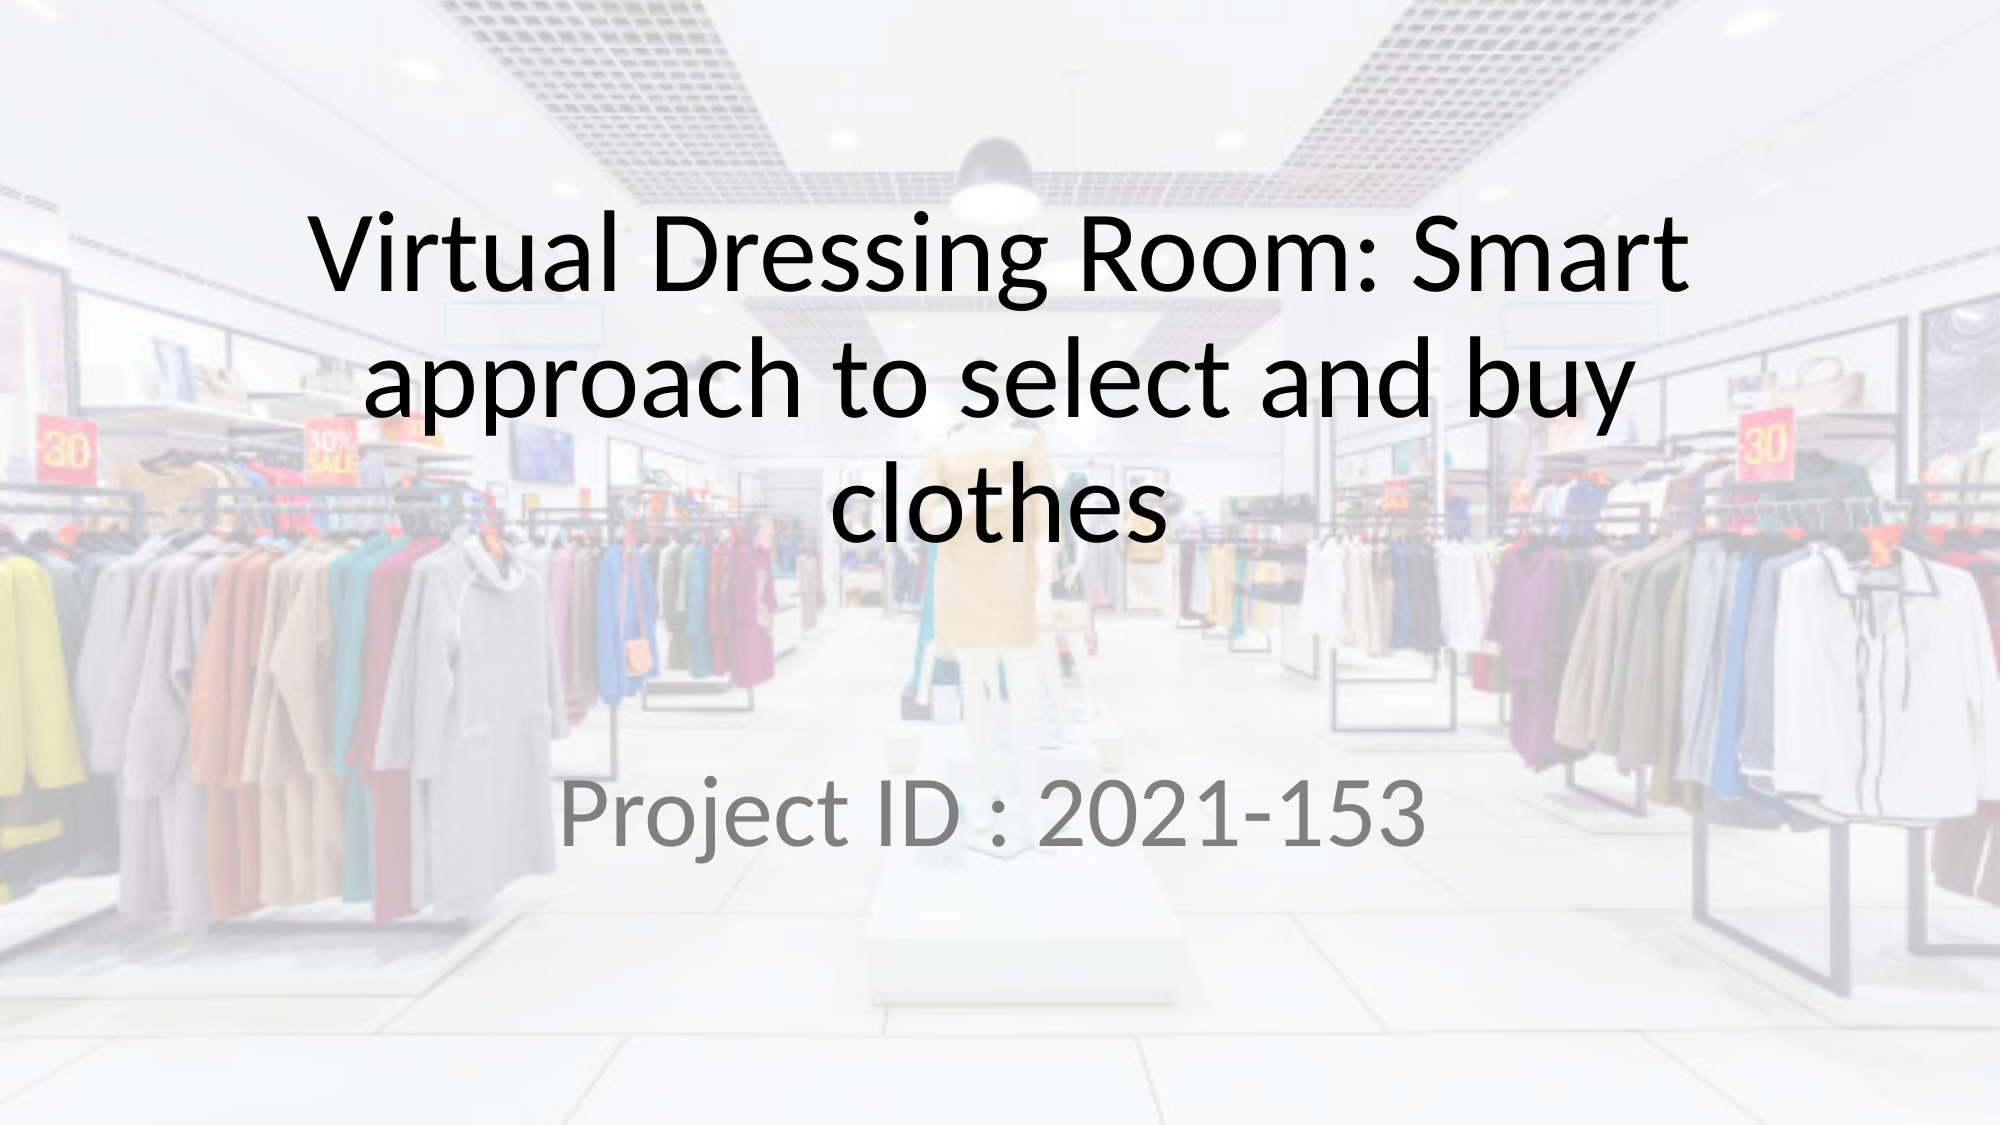

# Virtual Dressing Room: Smart approach to select and buy clothes
Project ID : 2021-153